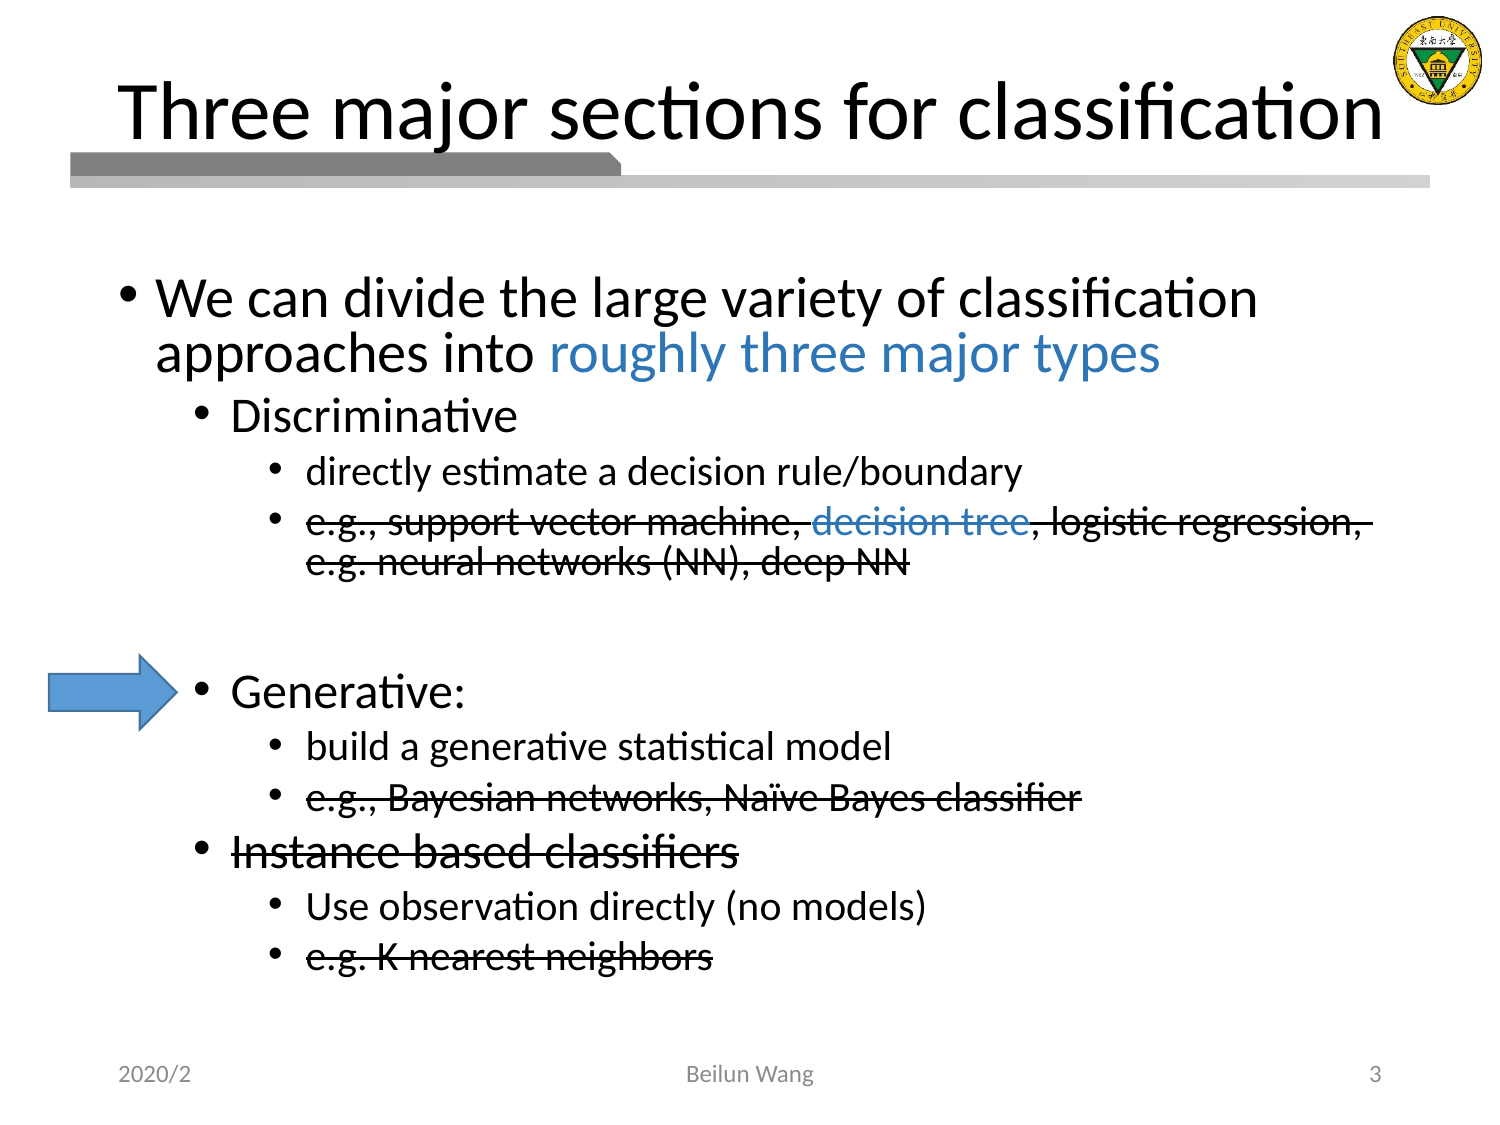

# Three major sections for classification
We can divide the large variety of classification  approaches into roughly three major types
Discriminative
directly estimate a decision rule/boundary
e.g., support vector machine, decision tree, logistic regression,  e.g. neural networks (NN), deep NN

Generative:
build a generative statistical model
e.g., Bayesian networks, Naïve Bayes classifier
Instance based classifiers
Use observation directly (no models)
e.g. K nearest neighbors

2020/2
Beilun Wang
3